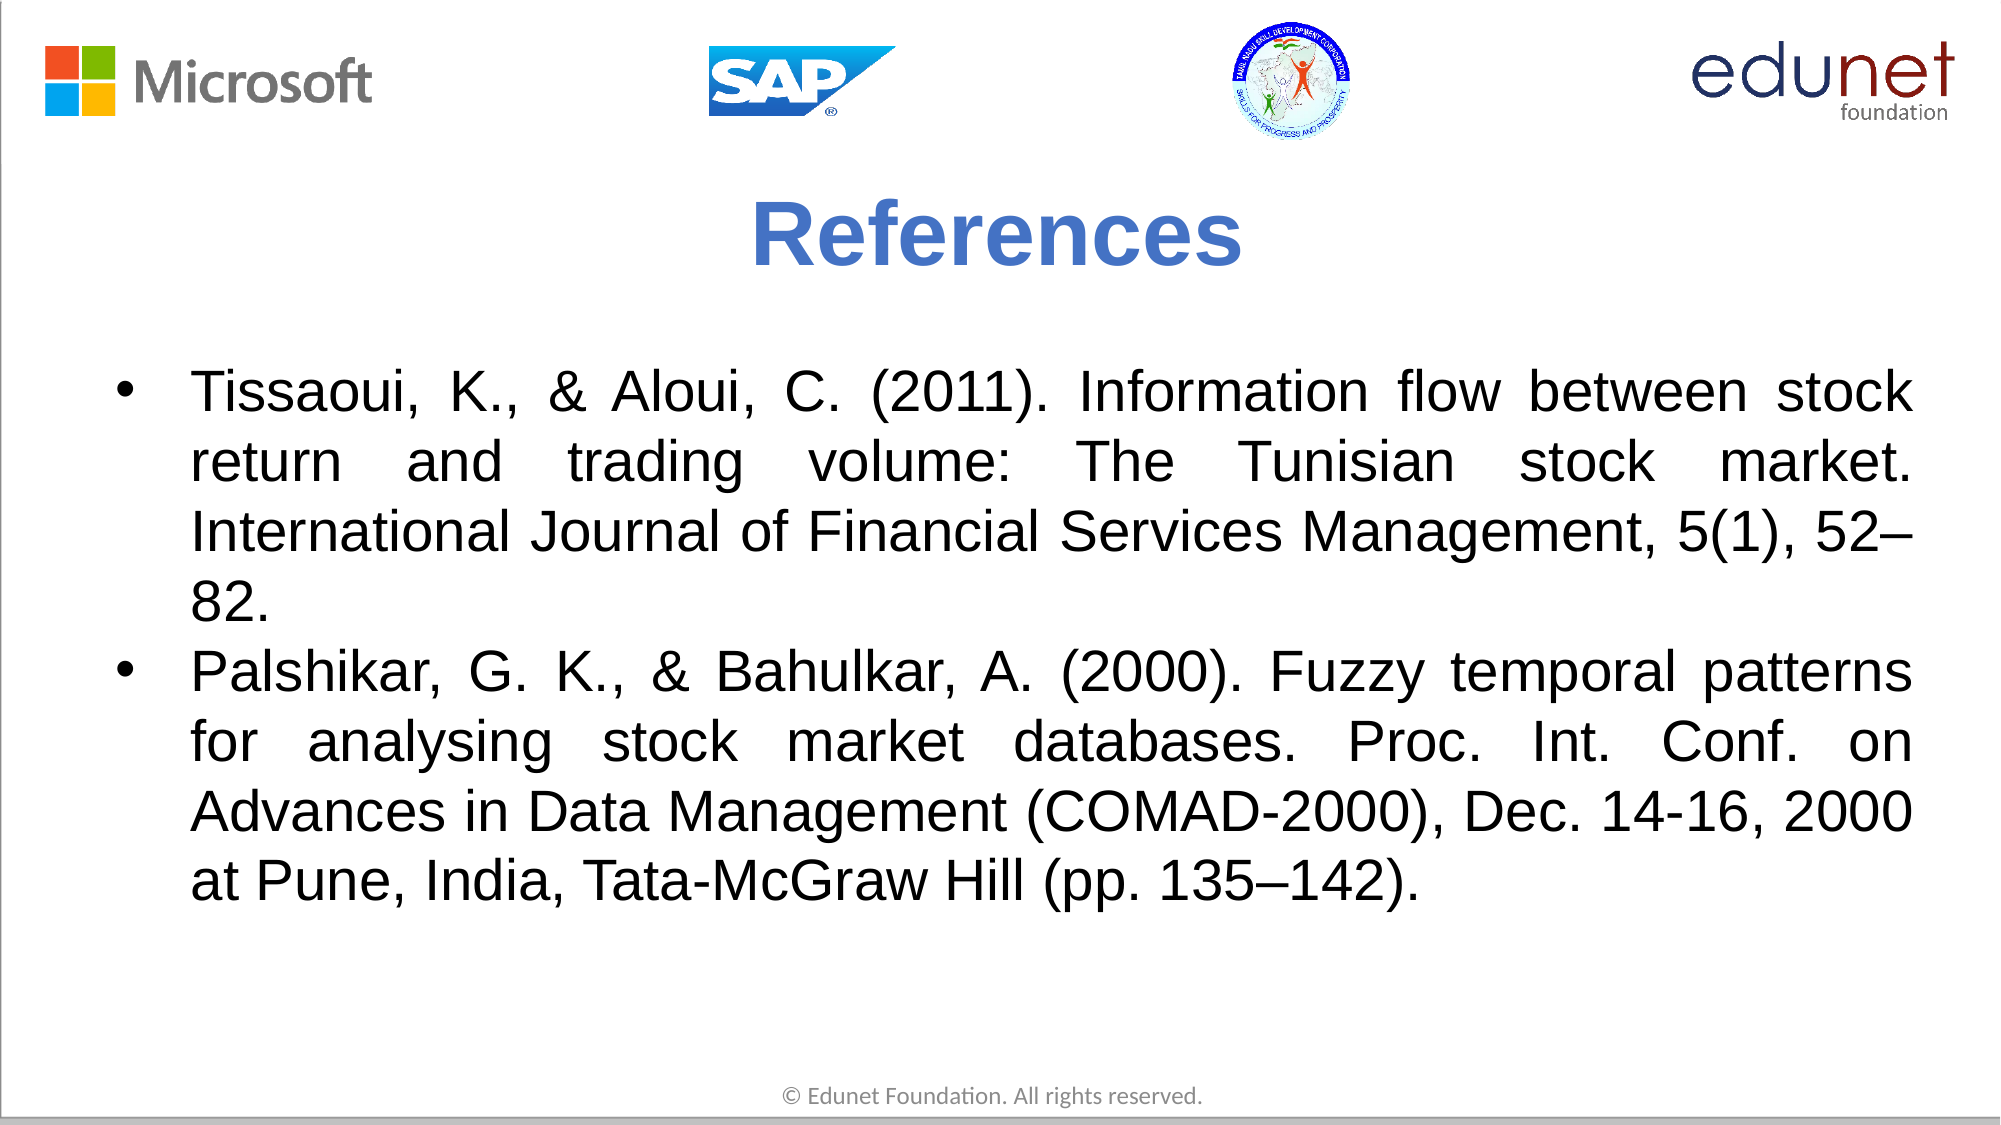

# References
Tissaoui, K., & Aloui, C. (2011). Information flow between stock return and trading volume: The Tunisian stock market. International Journal of Financial Services Management, 5(1), 52–82.
Palshikar, G. K., & Bahulkar, A. (2000). Fuzzy temporal patterns for analysing stock market databases. Proc. Int. Conf. on Advances in Data Management (COMAD-2000), Dec. 14-16, 2000 at Pune, India, Tata-McGraw Hill (pp. 135–142).
© Edunet Foundation. All rights reserved.